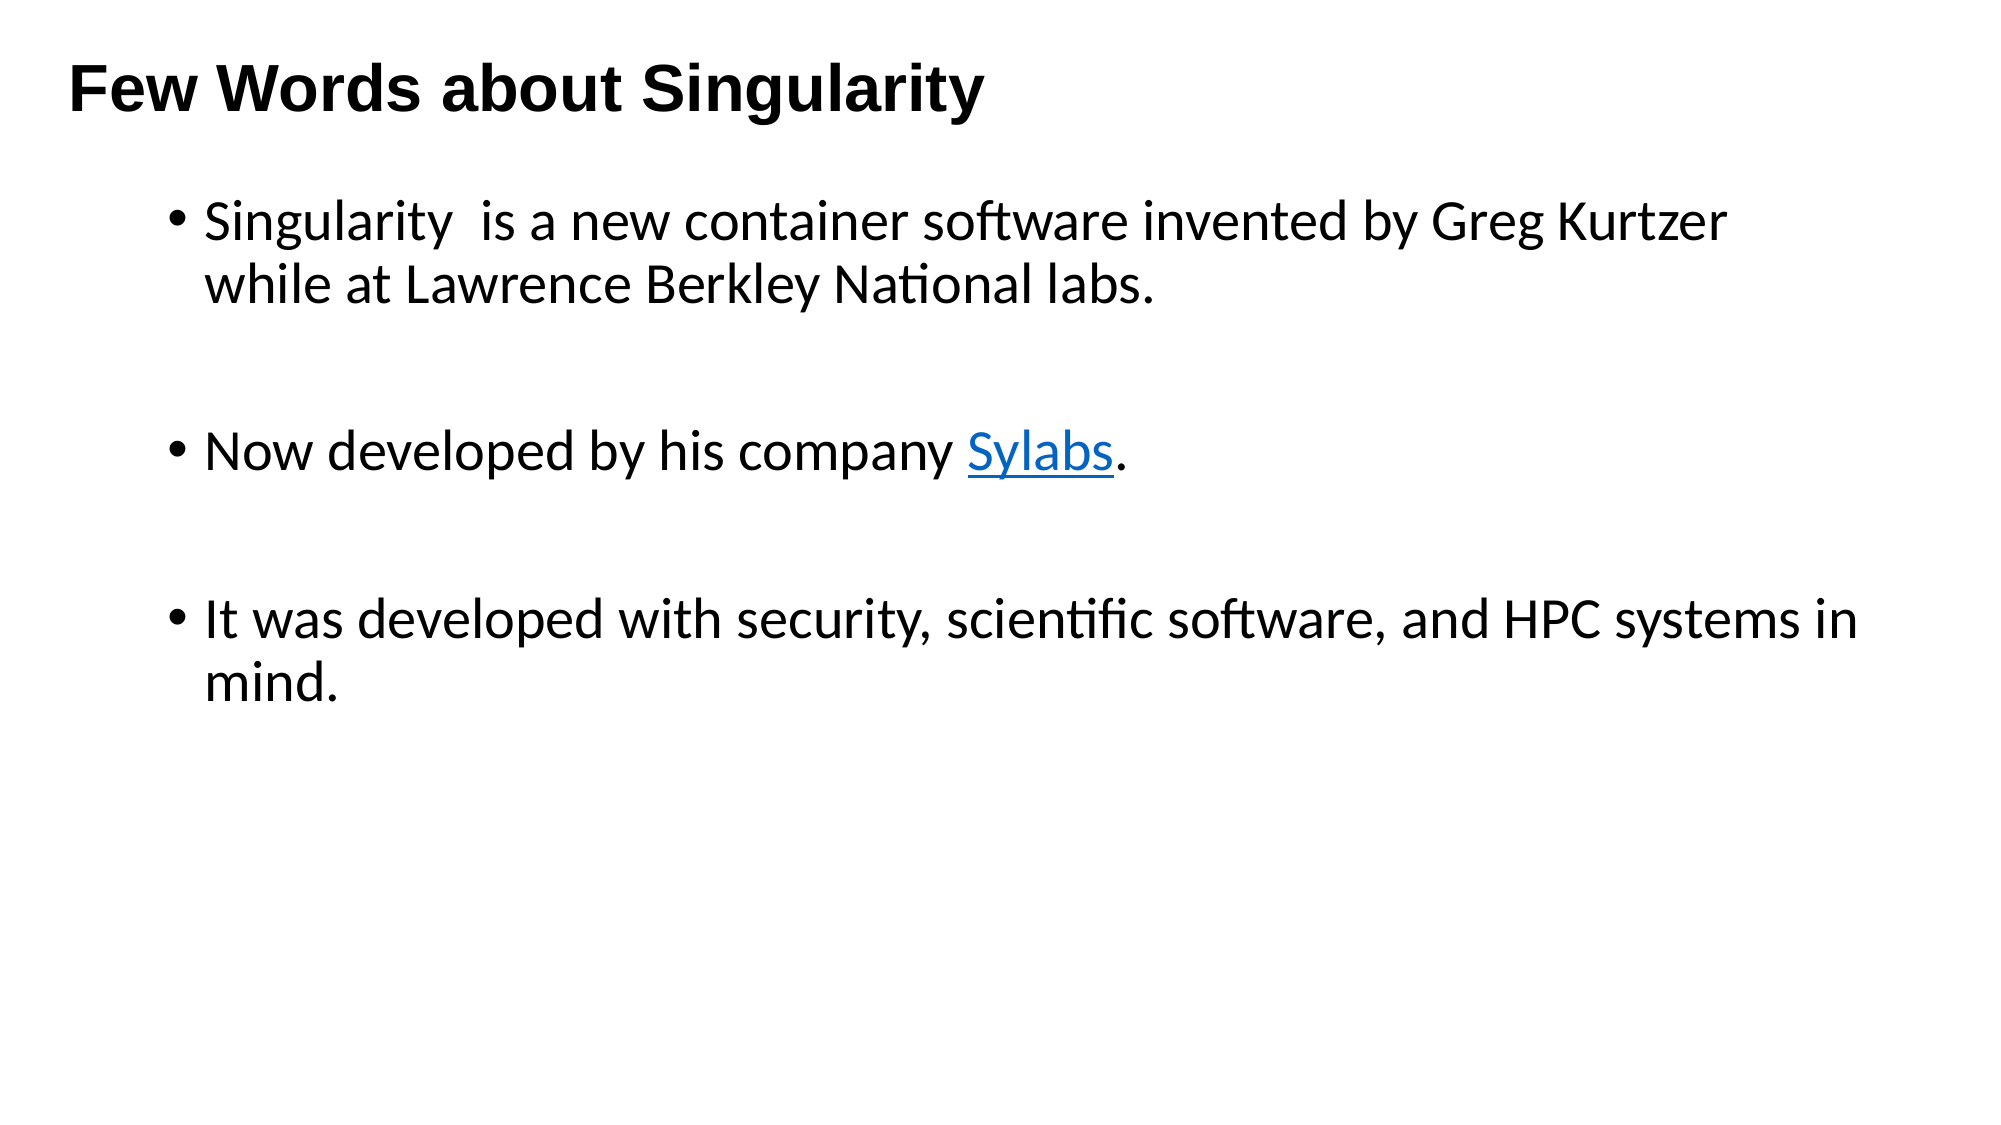

# Few Words about Singularity
Singularity  is a new container software invented by Greg Kurtzer while at Lawrence Berkley National labs.

Now developed by his company Sylabs.

It was developed with security, scientific software, and HPC systems in mind.